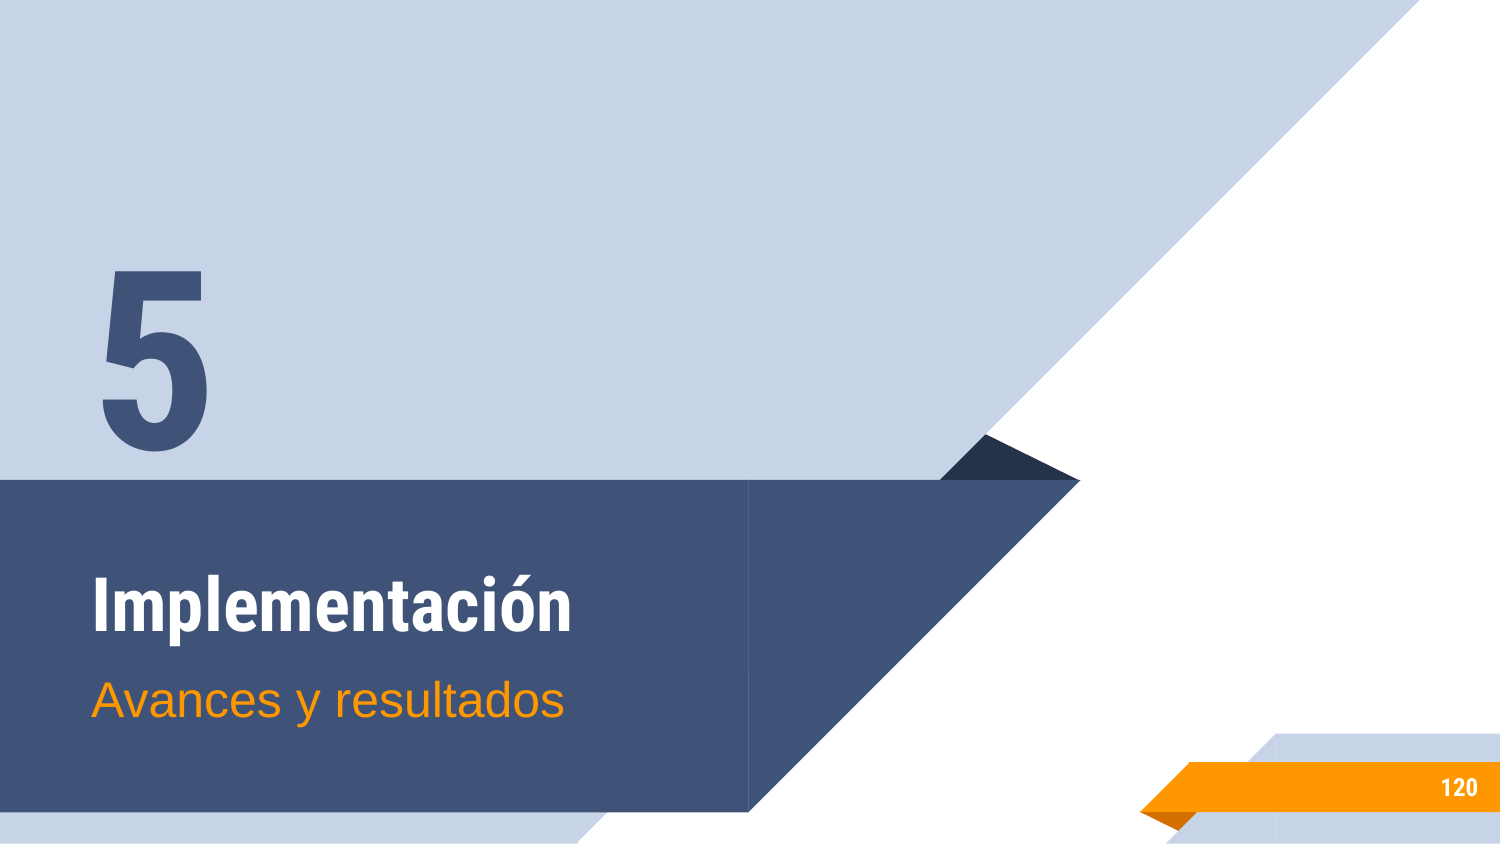

5
# Implementación
Avances y resultados
120